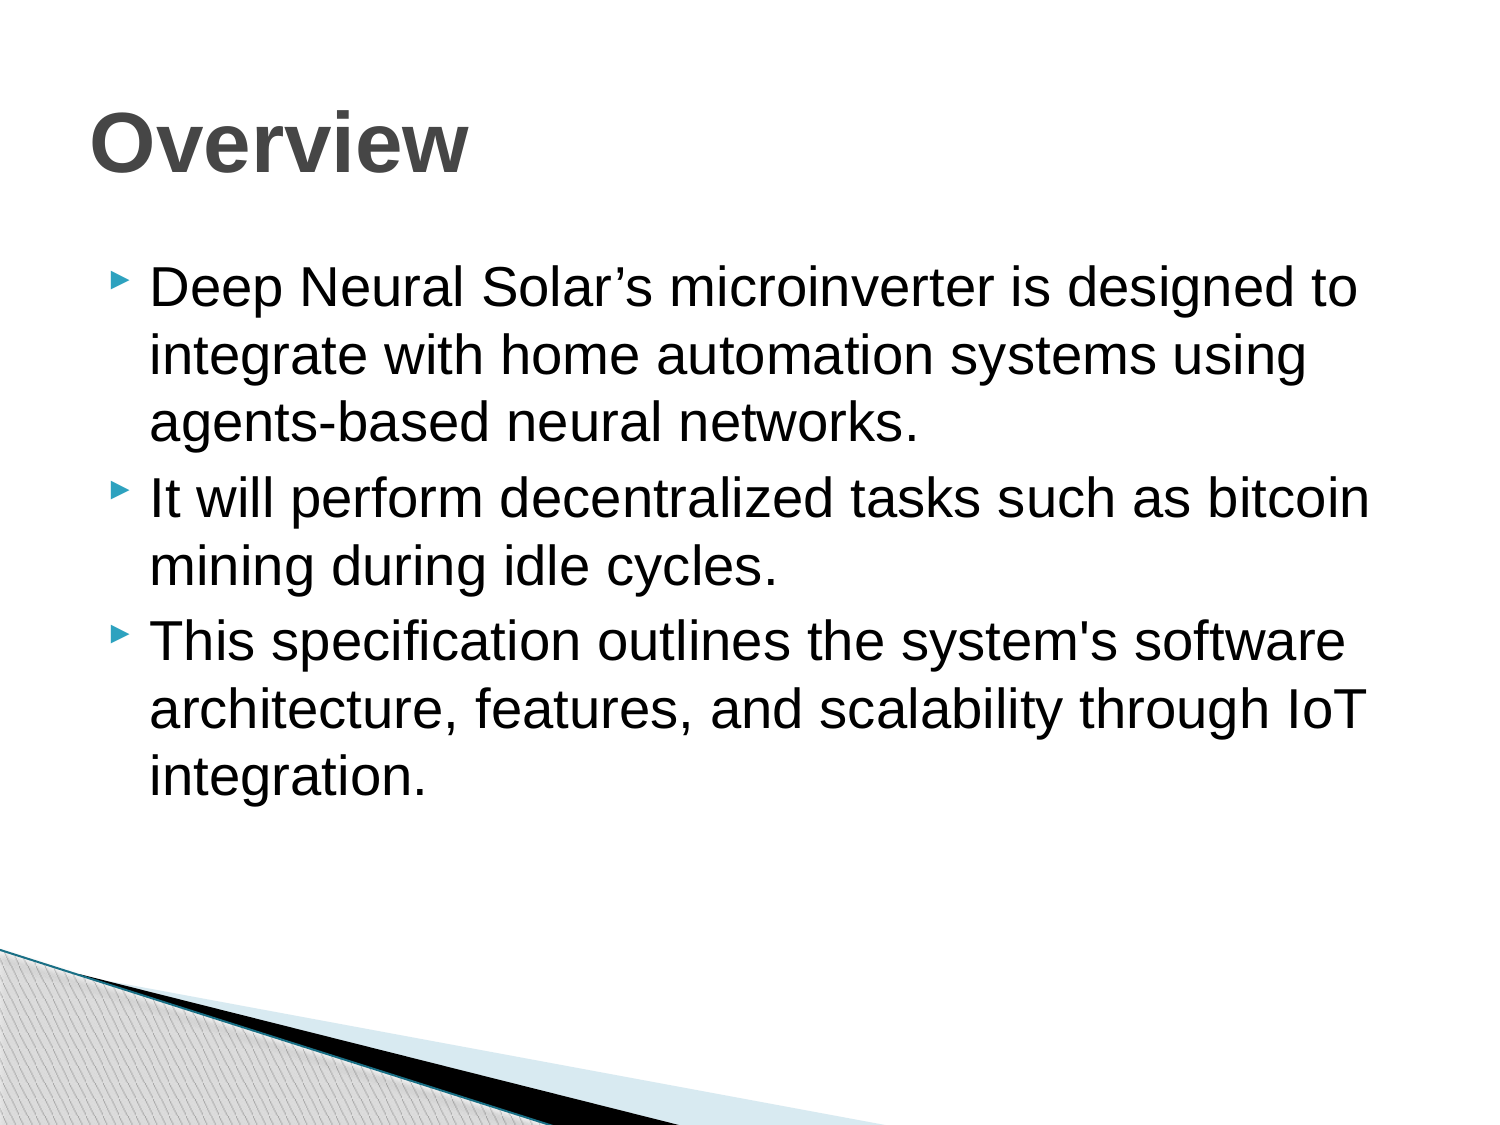

# Overview
Deep Neural Solar’s microinverter is designed to integrate with home automation systems using agents-based neural networks.
It will perform decentralized tasks such as bitcoin mining during idle cycles.
This specification outlines the system's software architecture, features, and scalability through IoT integration.